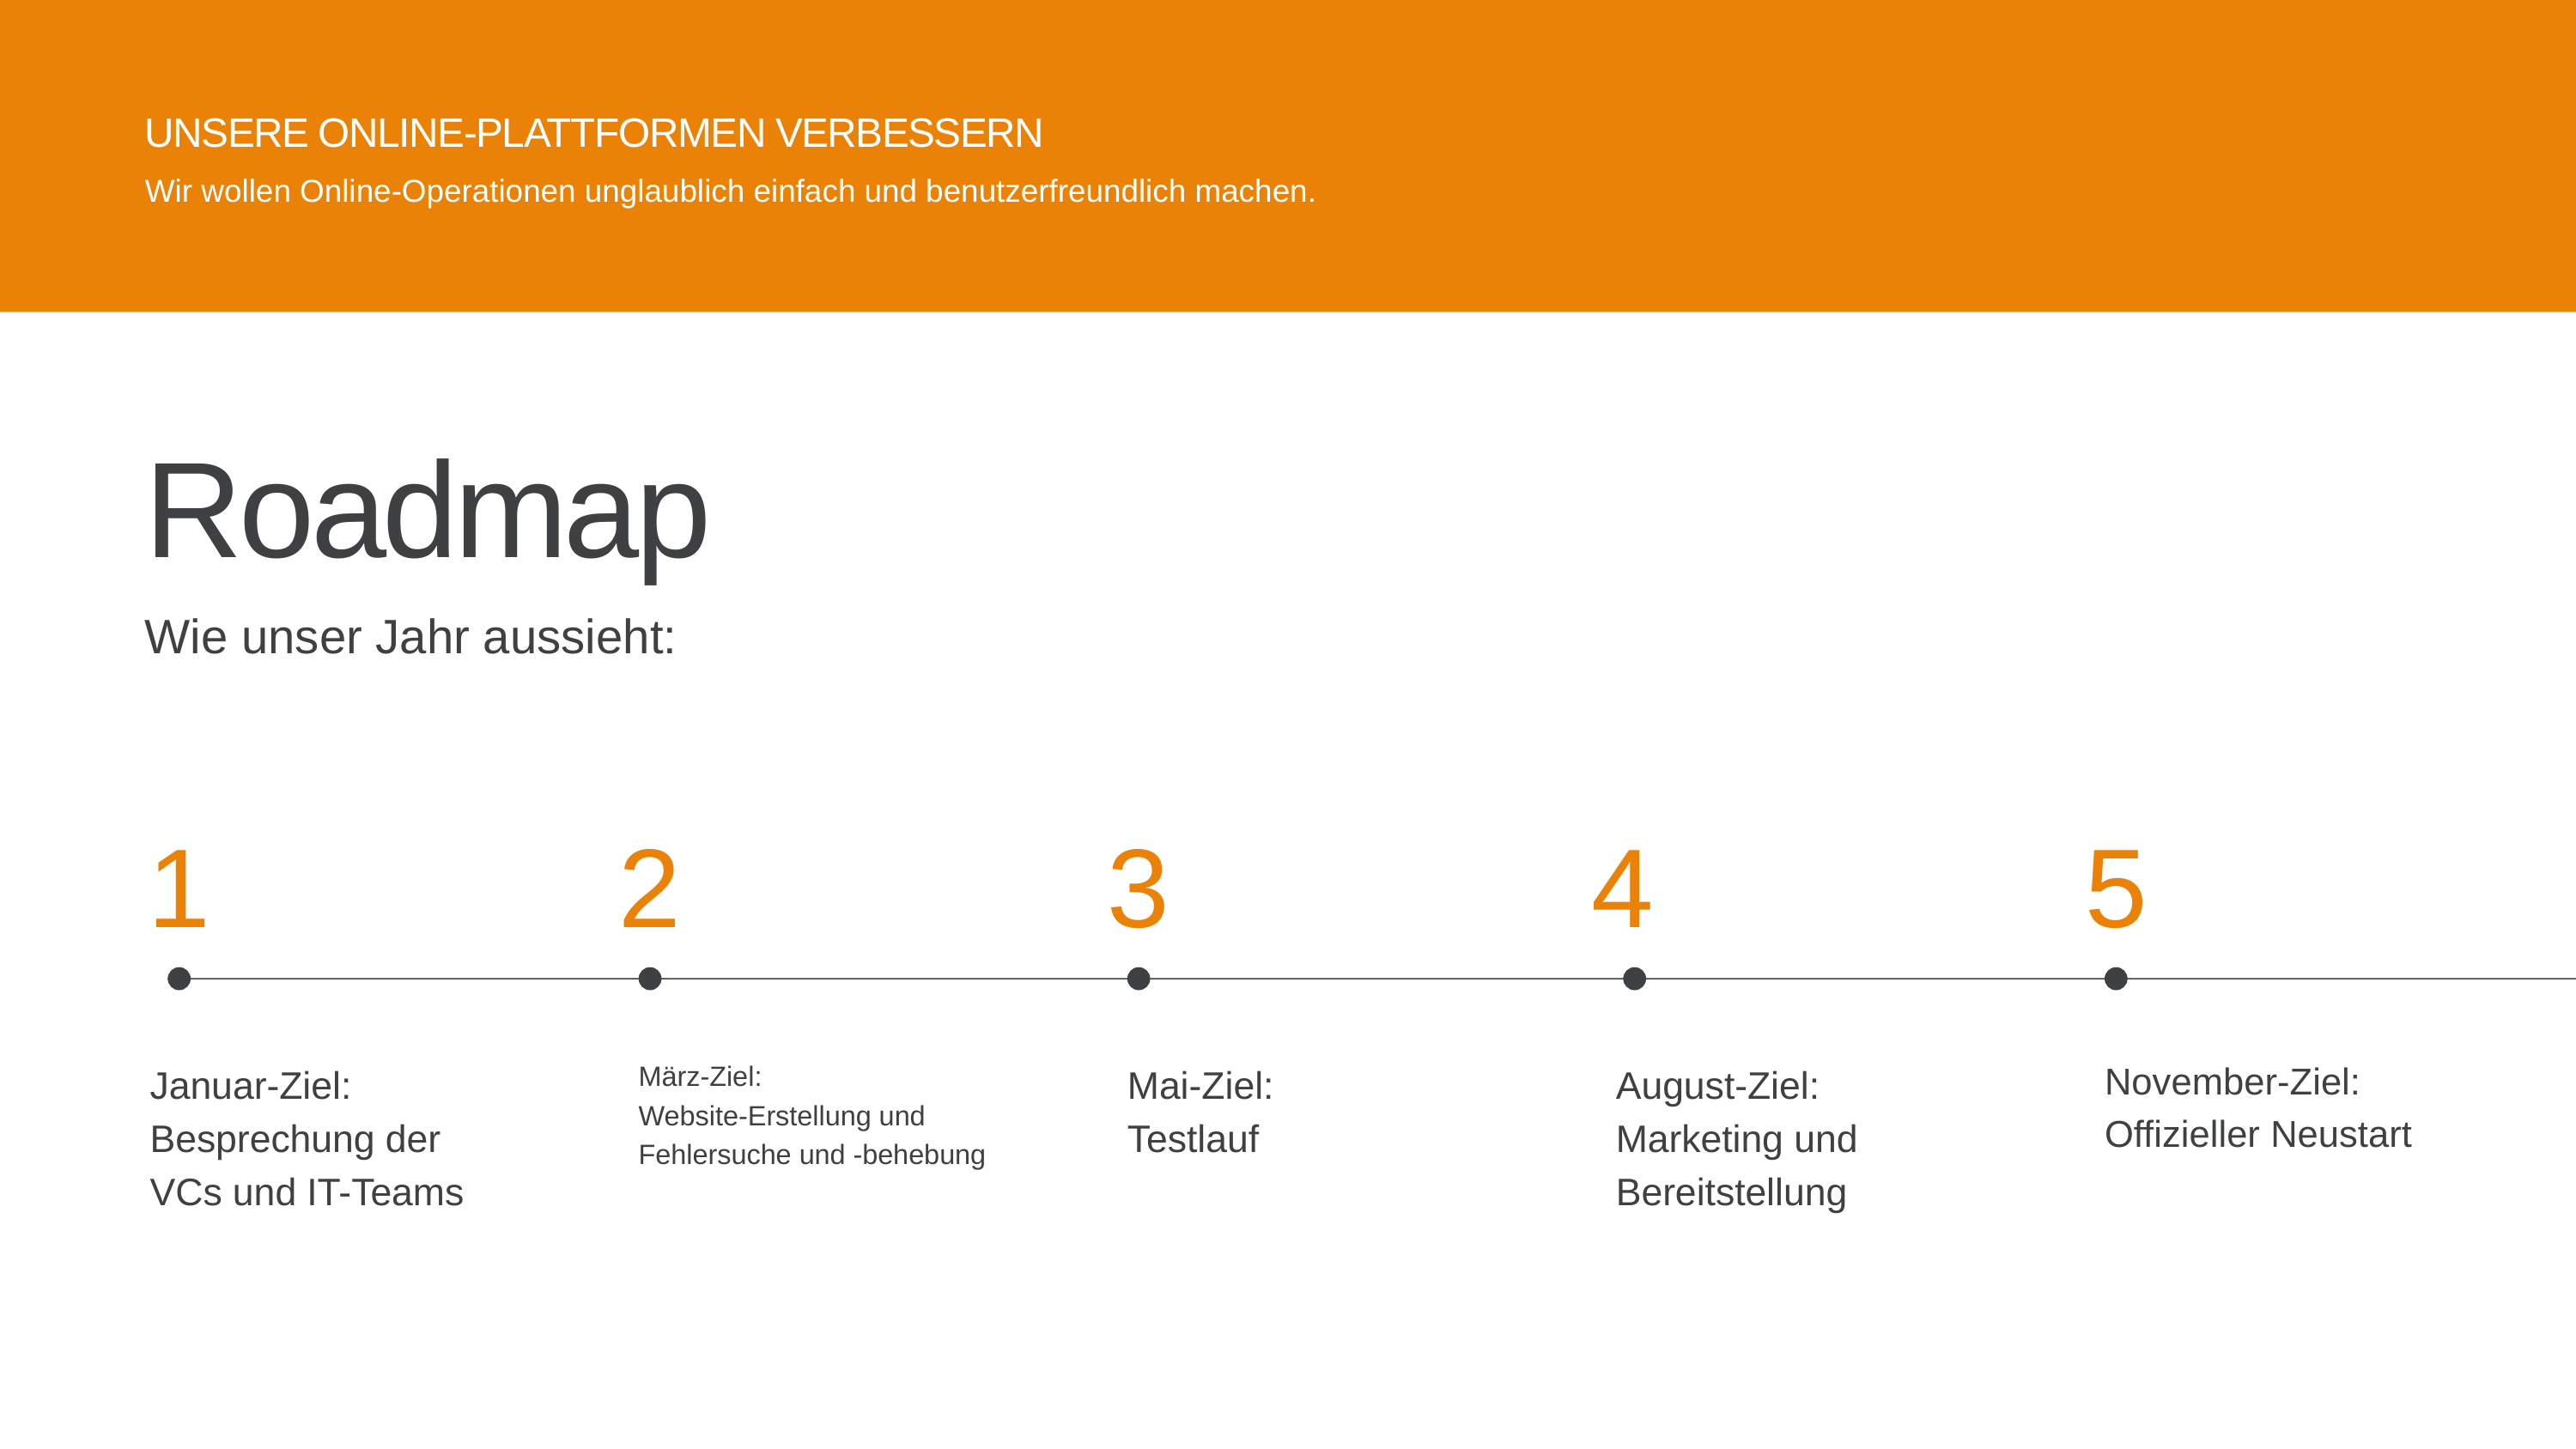

UNSERE ONLINE-PLATTFORMEN VERBESSERN
Wir wollen Online-Operationen unglaublich einfach und benutzerfreundlich machen.
Roadmap
Wie unser Jahr aussieht:
1
2
3
4
5

November-Ziel:
Offizieller Neustart
Januar-Ziel:
Besprechung der VCs und IT-Teams
März-Ziel:
Website-Erstellung und Fehlersuche und -behebung
Mai-Ziel:
Testlauf
August-Ziel:
Marketing und Bereitstellung